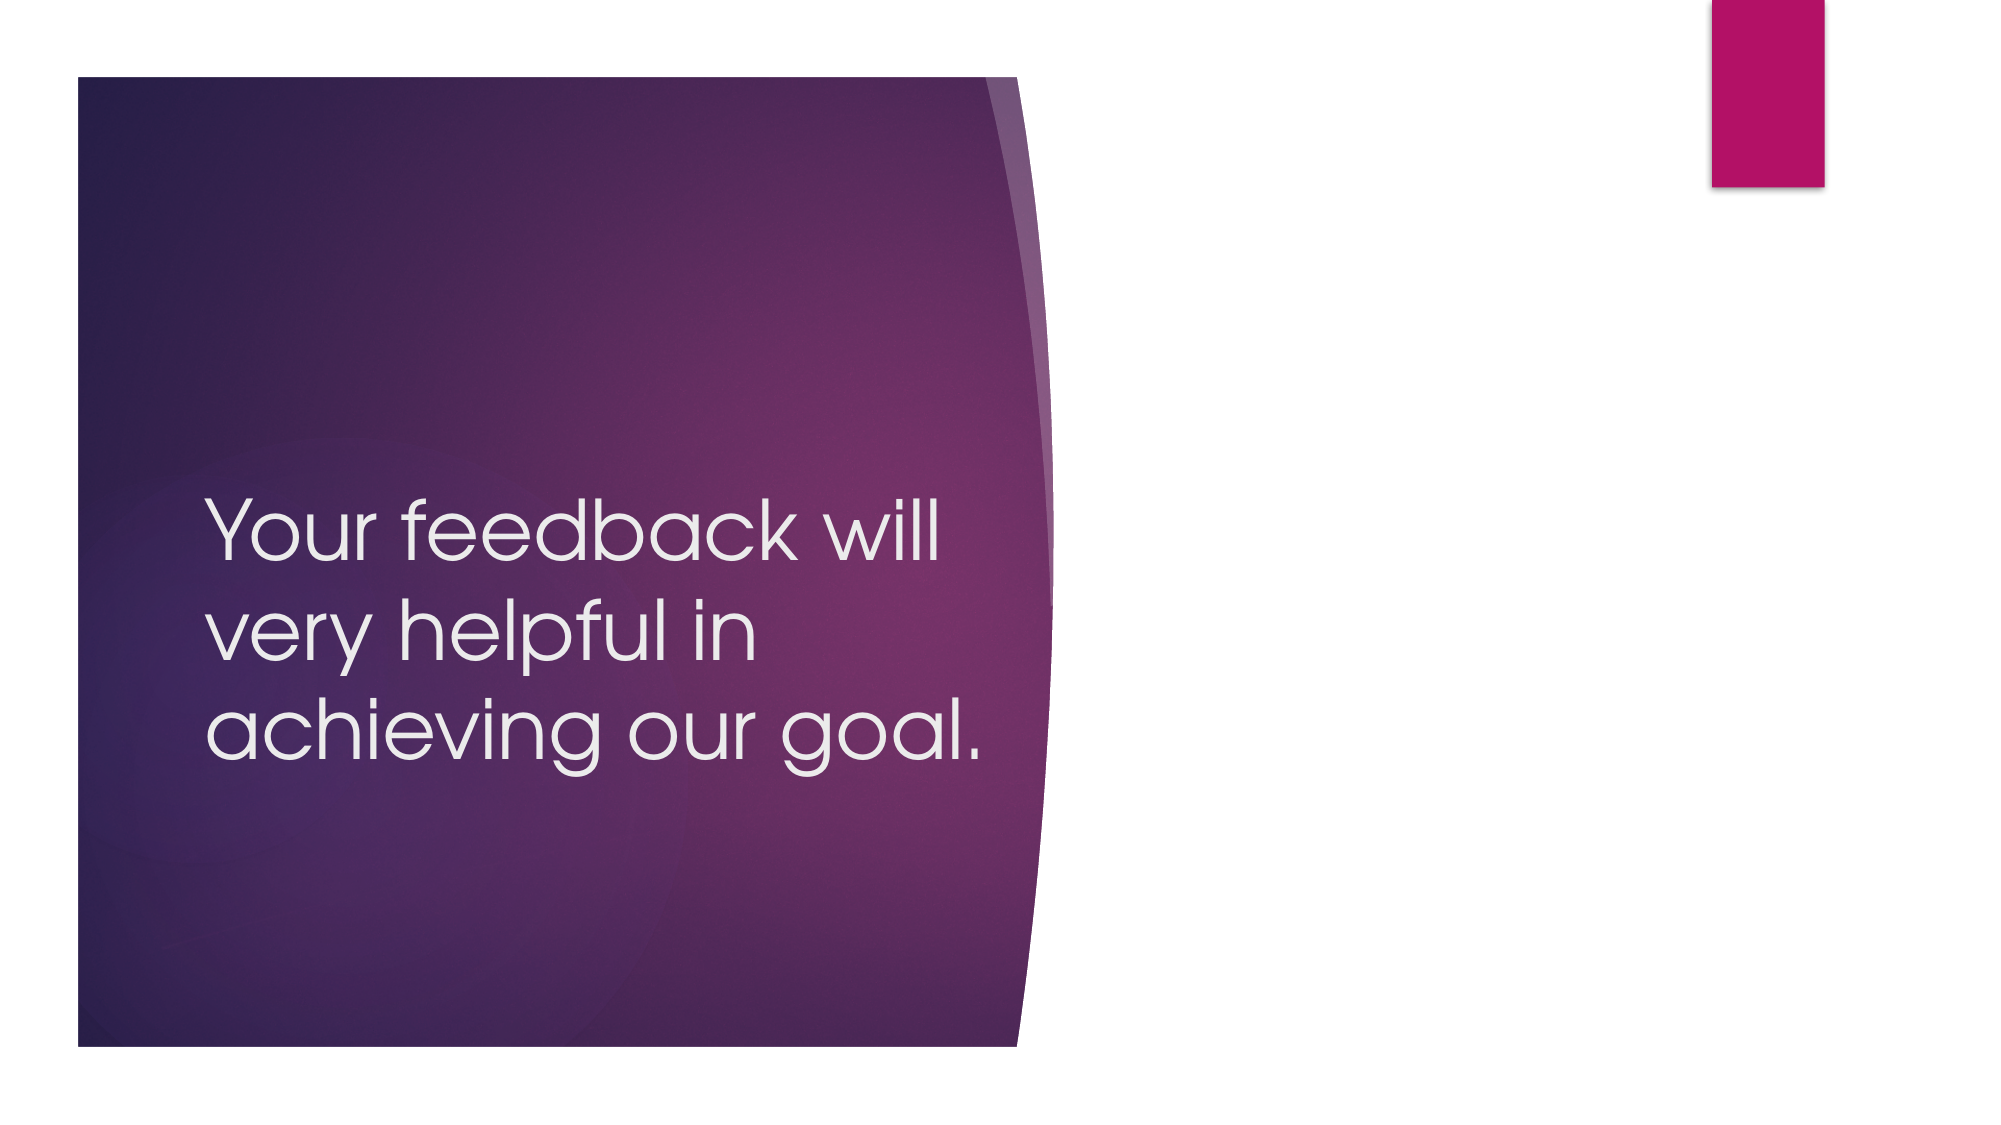

# Your feedback will very helpful in achieving our goal.